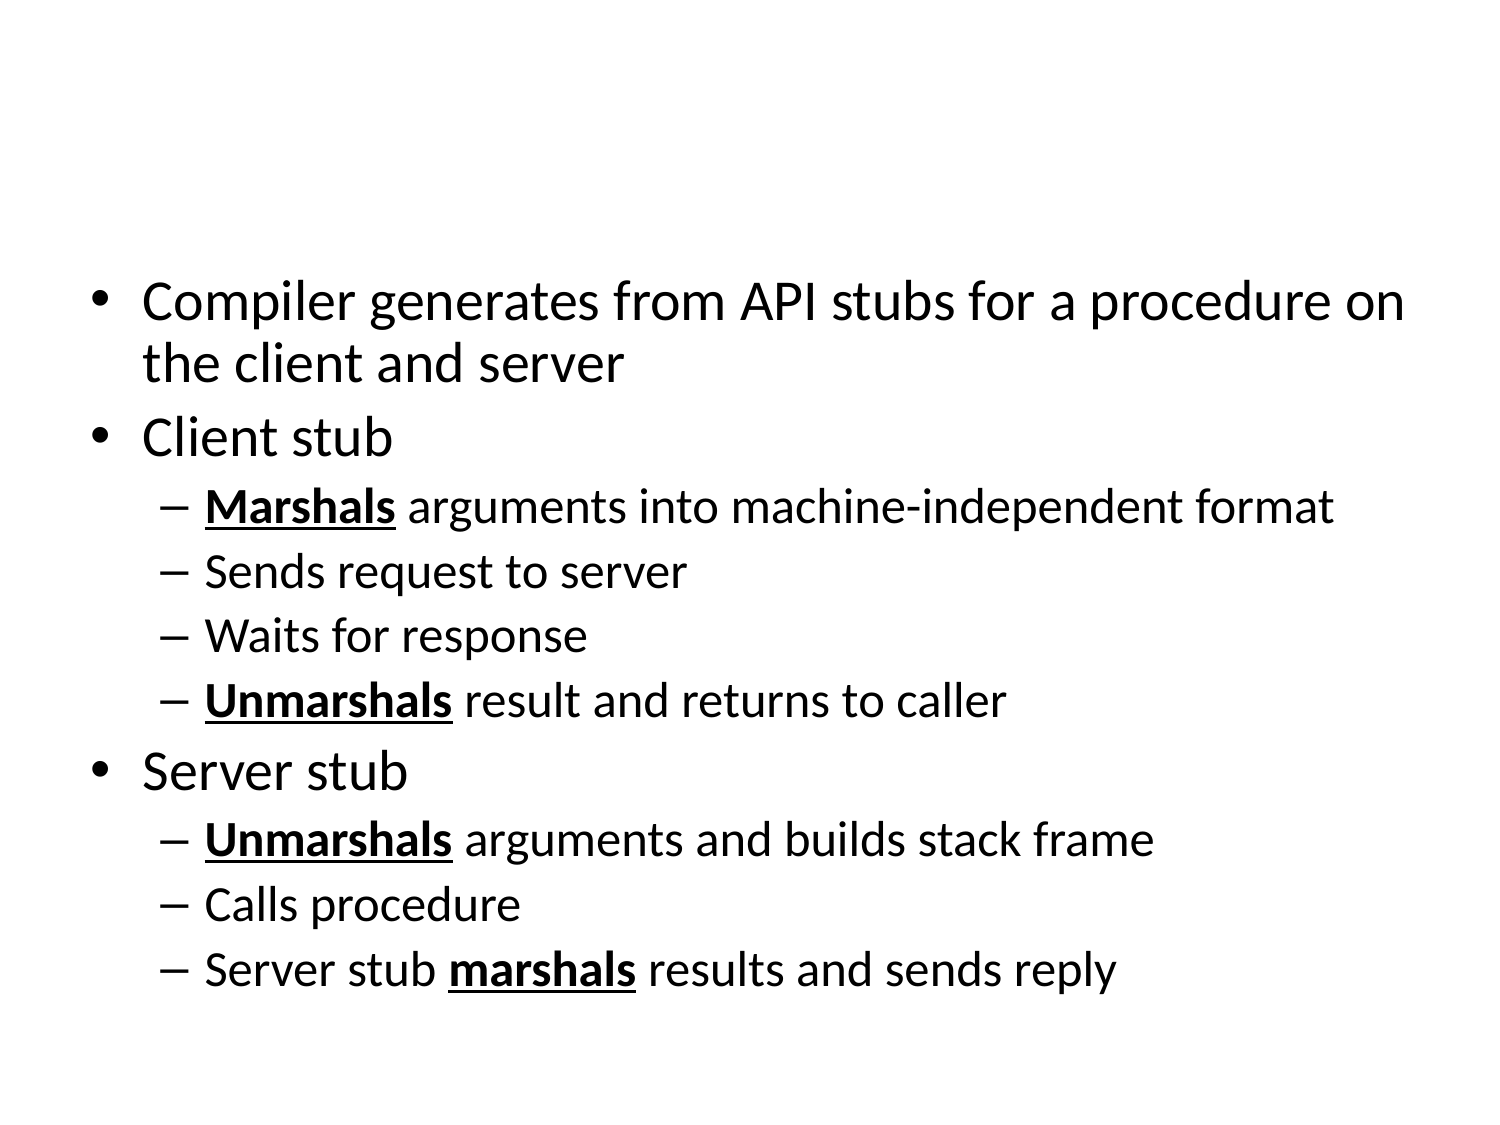

#
Compiler generates from API stubs for a procedure on the client and server
Client stub
Marshals arguments into machine-independent format
Sends request to server
Waits for response
Unmarshals result and returns to caller
Server stub
Unmarshals arguments and builds stack frame
Calls procedure
Server stub marshals results and sends reply